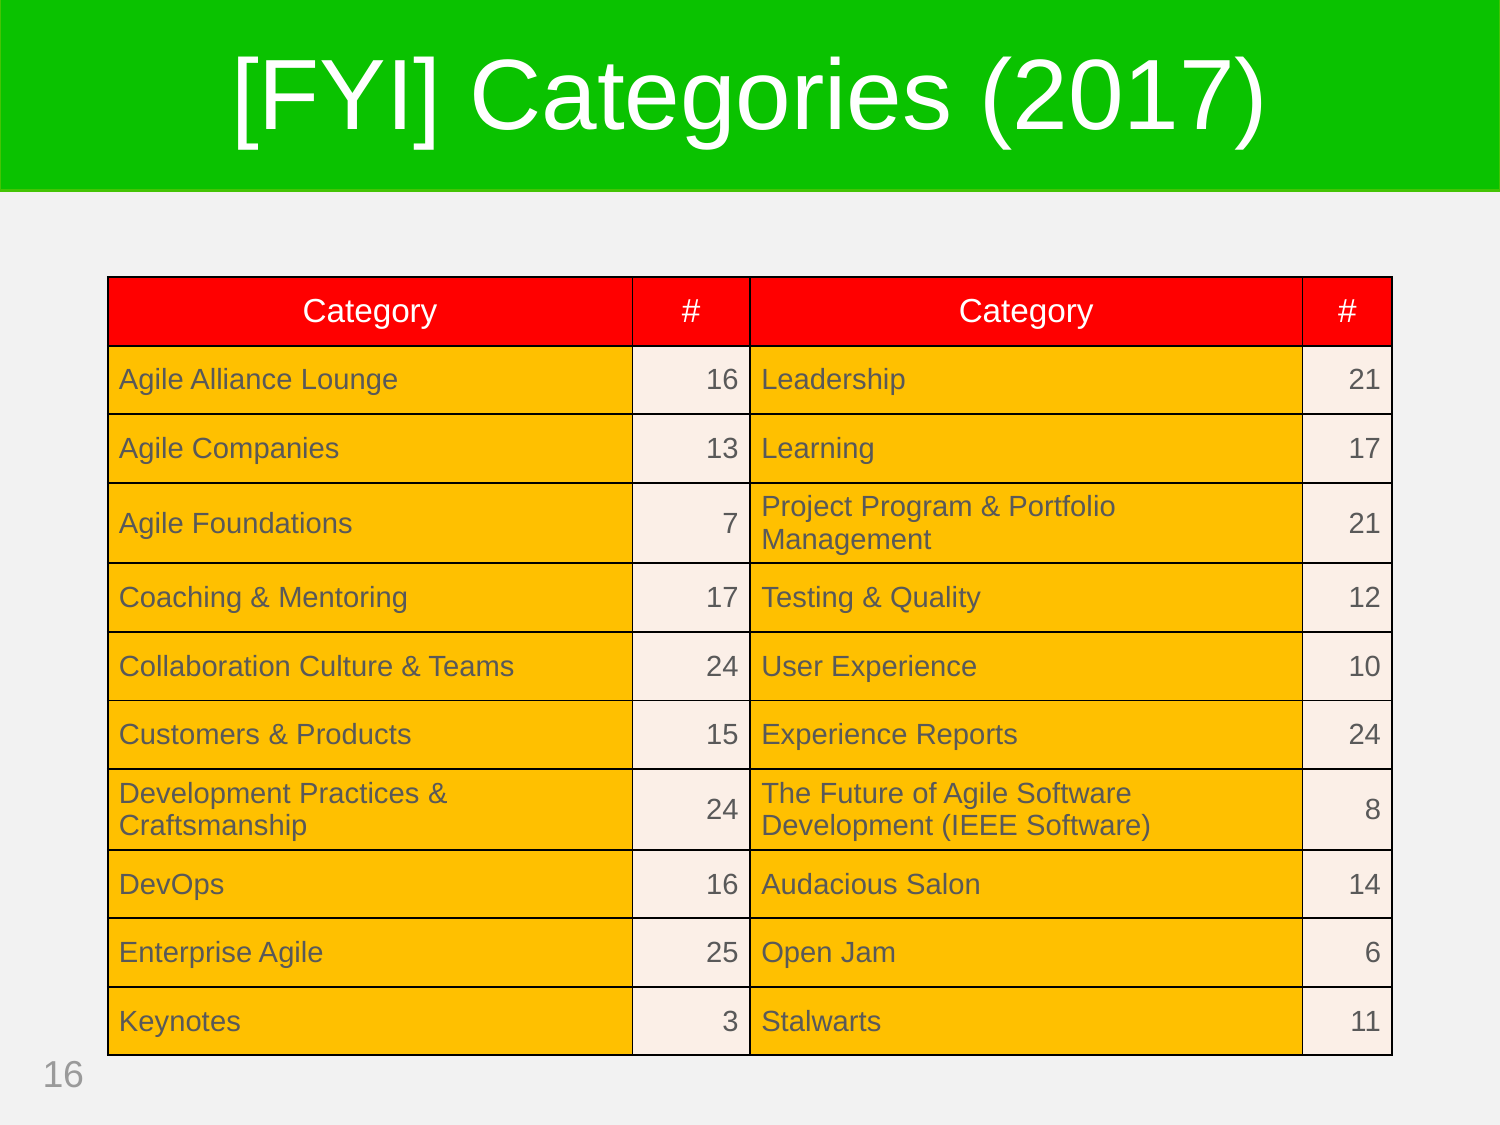

# [FYI] Categories (2017)
| Category | # | Category | # |
| --- | --- | --- | --- |
| Agile Alliance Lounge | 16 | Leadership | 21 |
| Agile Companies | 13 | Learning | 17 |
| Agile Foundations | 7 | Project Program & Portfolio Management | 21 |
| Coaching & Mentoring | 17 | Testing & Quality | 12 |
| Collaboration Culture & Teams | 24 | User Experience | 10 |
| Customers & Products | 15 | Experience Reports | 24 |
| Development Practices & Craftsmanship | 24 | The Future of Agile Software Development (IEEE Software) | 8 |
| DevOps | 16 | Audacious Salon | 14 |
| Enterprise Agile | 25 | Open Jam | 6 |
| Keynotes | 3 | Stalwarts | 11 |
16